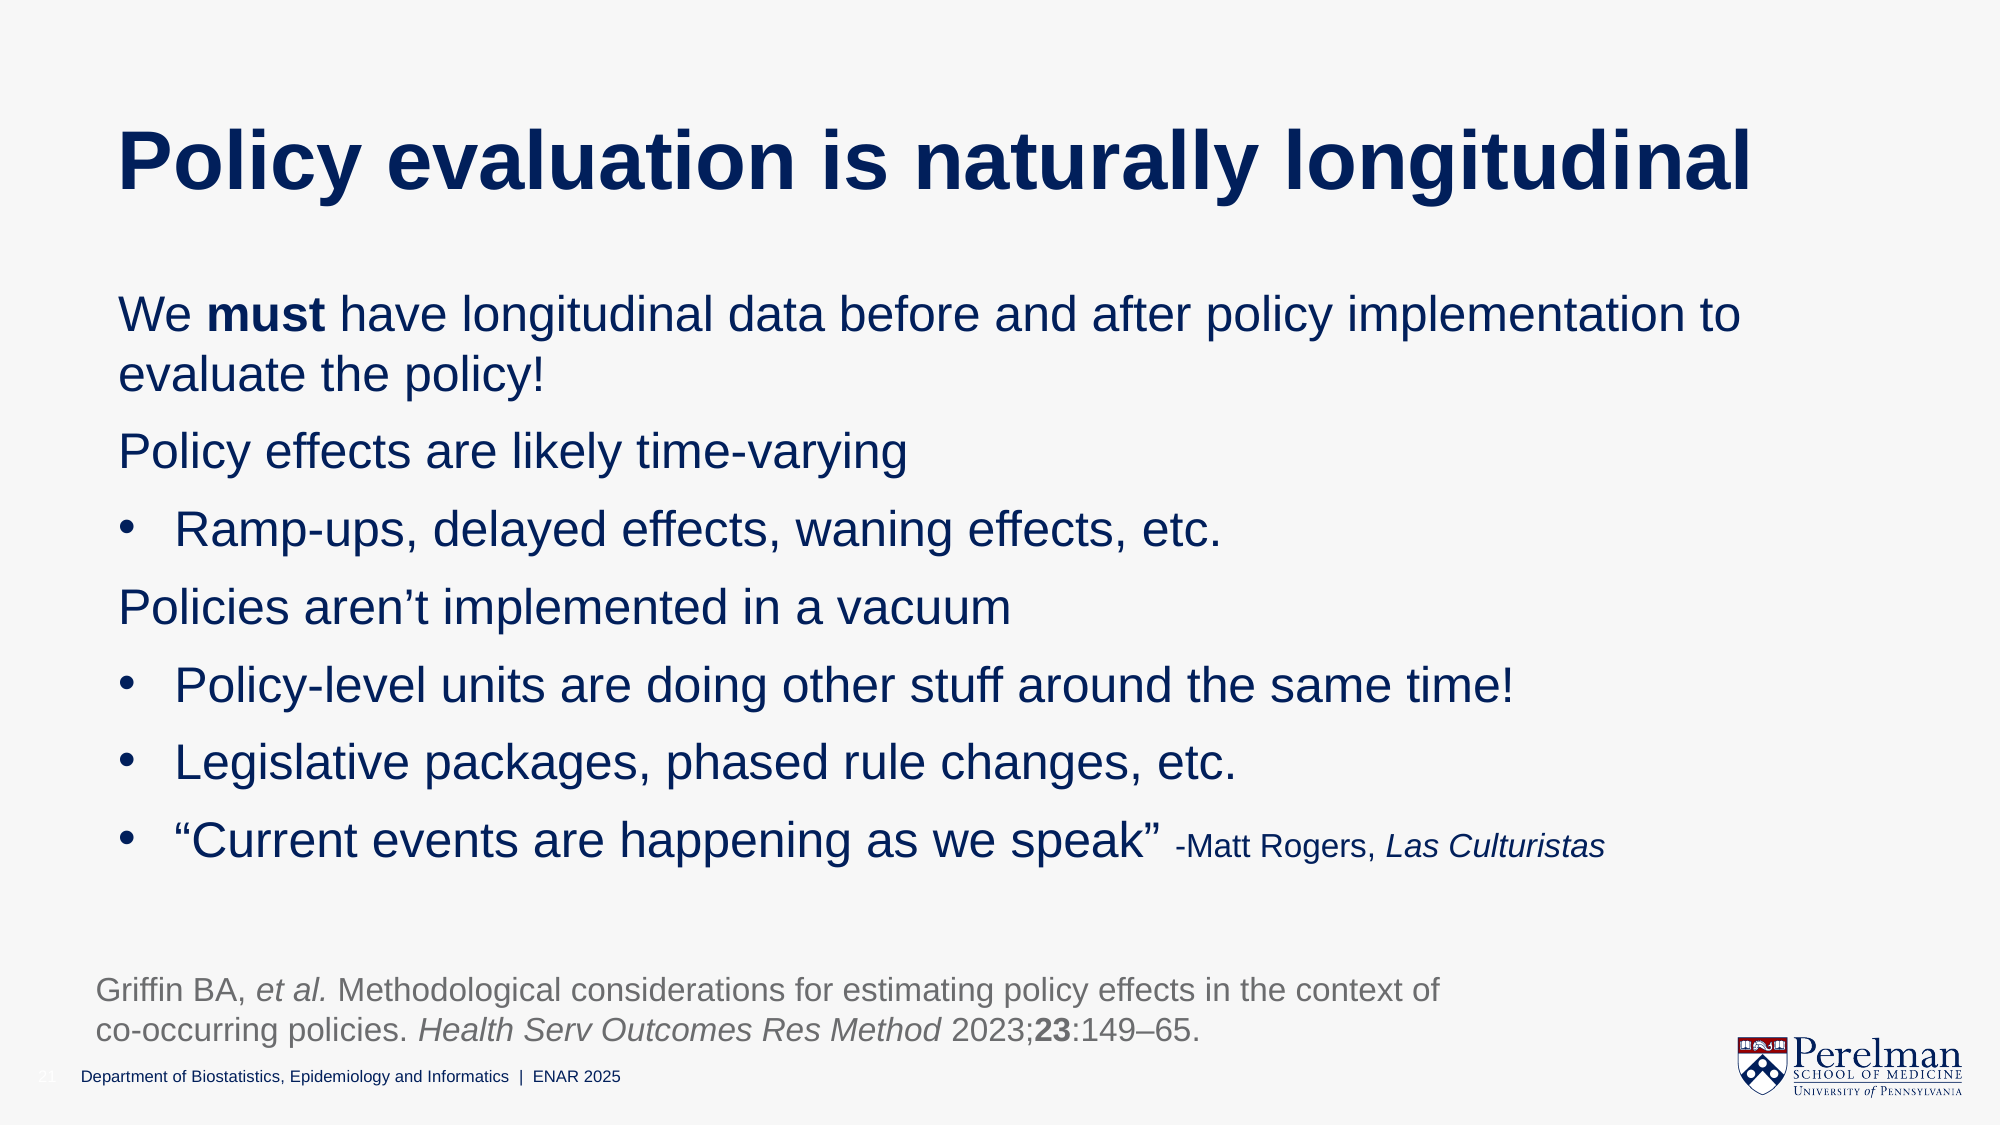

# Policy evaluation is naturally longitudinal
We must have longitudinal data before and after policy implementation to evaluate the policy!
Policy effects are likely time-varying
Ramp-ups, delayed effects, waning effects, etc.
Policies aren’t implemented in a vacuum
Policy-level units are doing other stuff around the same time!
Legislative packages, phased rule changes, etc.
“Current events are happening as we speak” -Matt Rogers, Las Culturistas
Griffin BA, et al. Methodological considerations for estimating policy effects in the context of co-occurring policies. Health Serv Outcomes Res Method 2023;23:149–65.
21